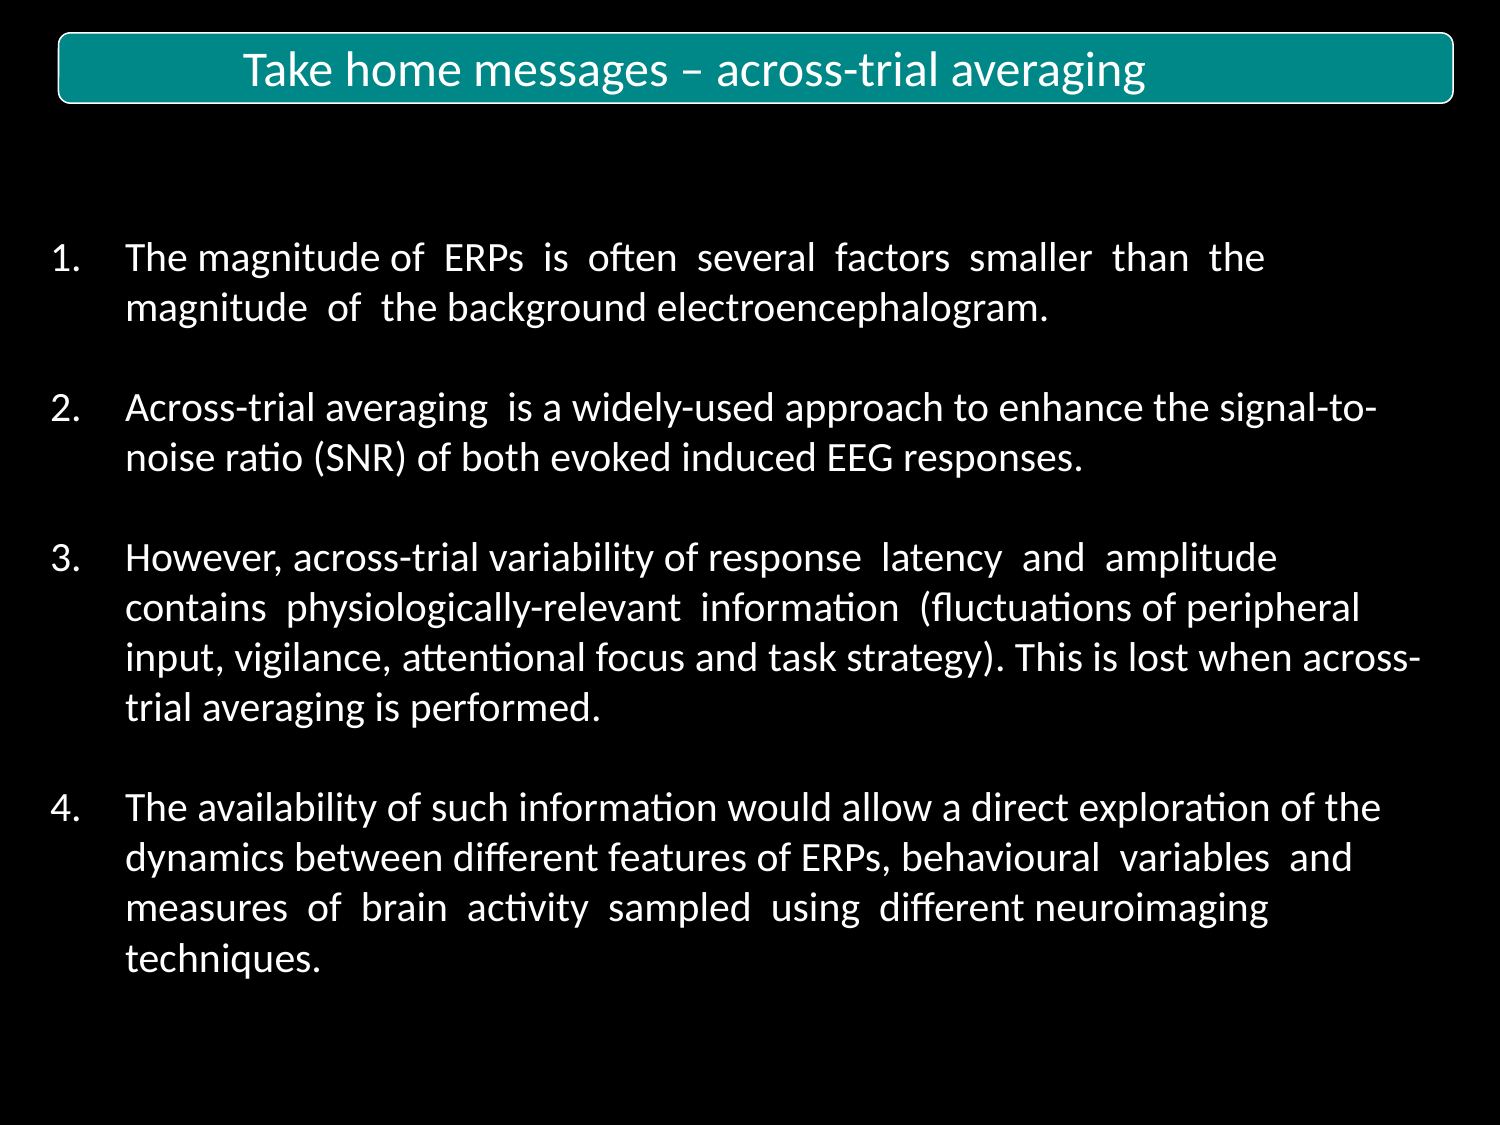

Take home messages – across-trial averaging

The magnitude of  ERPs  is  often  several  factors  smaller  than  the magnitude  of  the background electroencephalogram.

Across-trial averaging  is a widely-used approach to enhance the signal-to-noise ratio (SNR) of both evoked induced EEG responses.

However, across-trial variability of response  latency  and  amplitude  contains  physiologically-relevant  information  (fluctuations of peripheral input, vigilance, attentional focus and task strategy). This is lost when across-trial averaging is performed.

The availability of such information would allow a direct exploration of the dynamics between different features of ERPs, behavioural  variables  and  measures  of  brain  activity  sampled  using  different neuroimaging techniques.